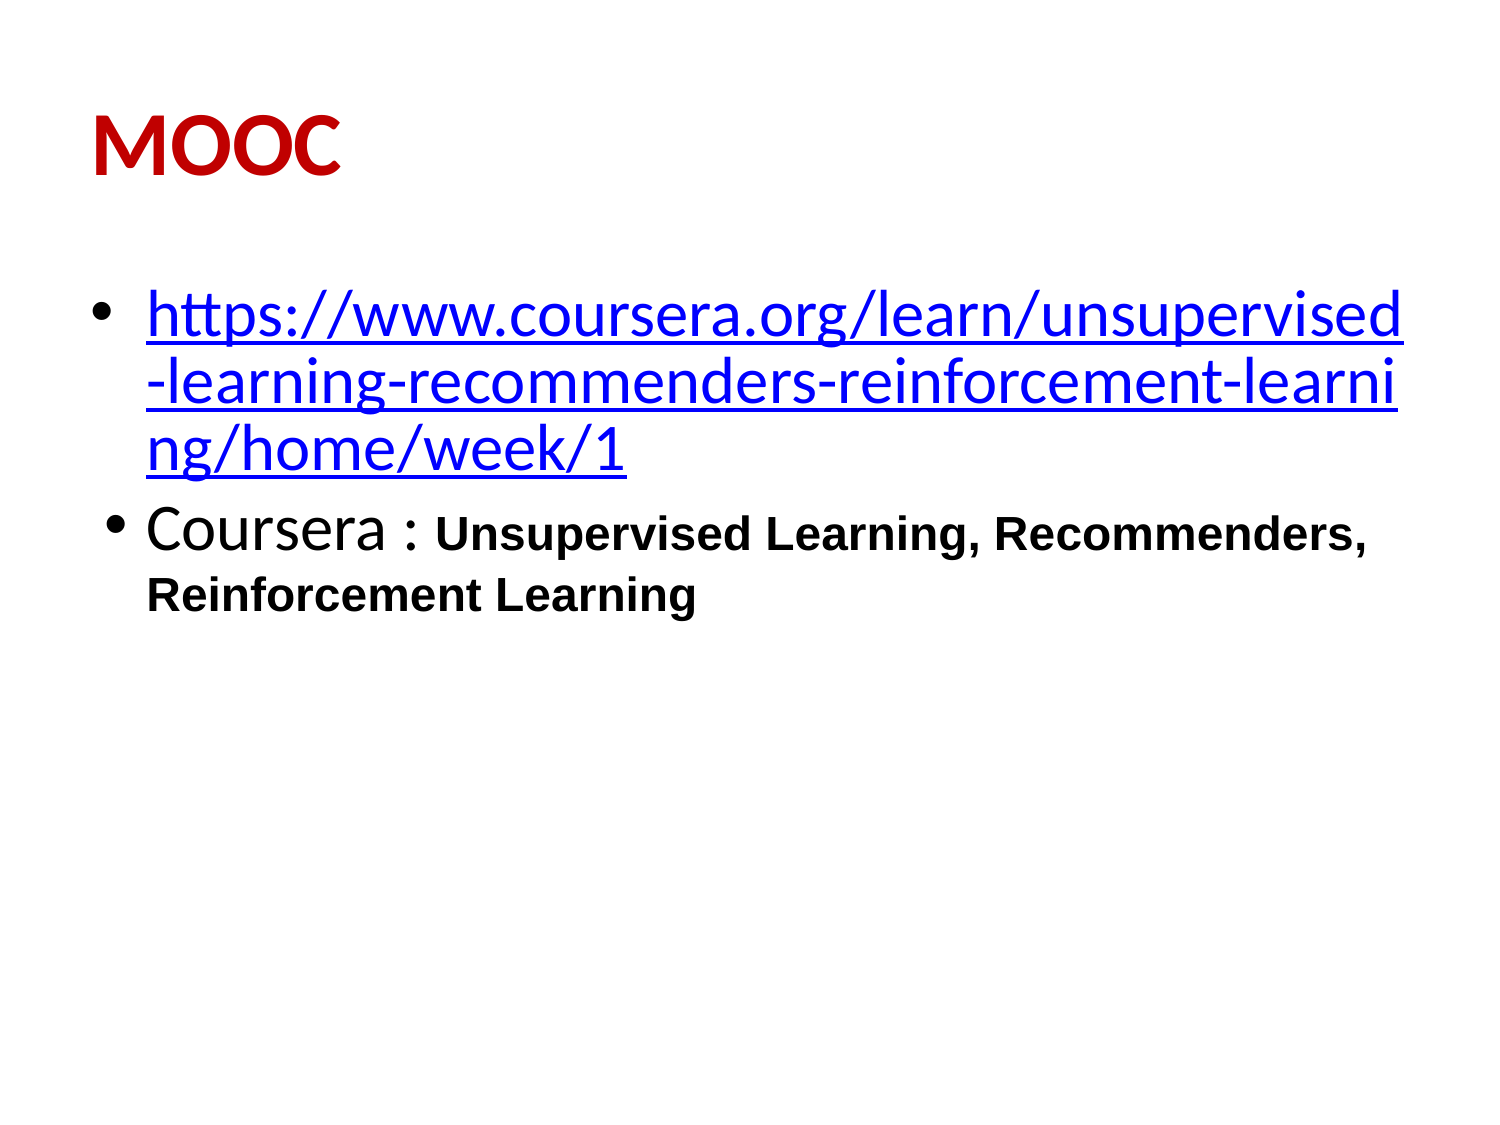

# MOOC
https://www.coursera.org/learn/unsupervised-learning-recommenders-reinforcement-learning/home/week/1
Coursera : Unsupervised Learning, Recommenders, Reinforcement Learning